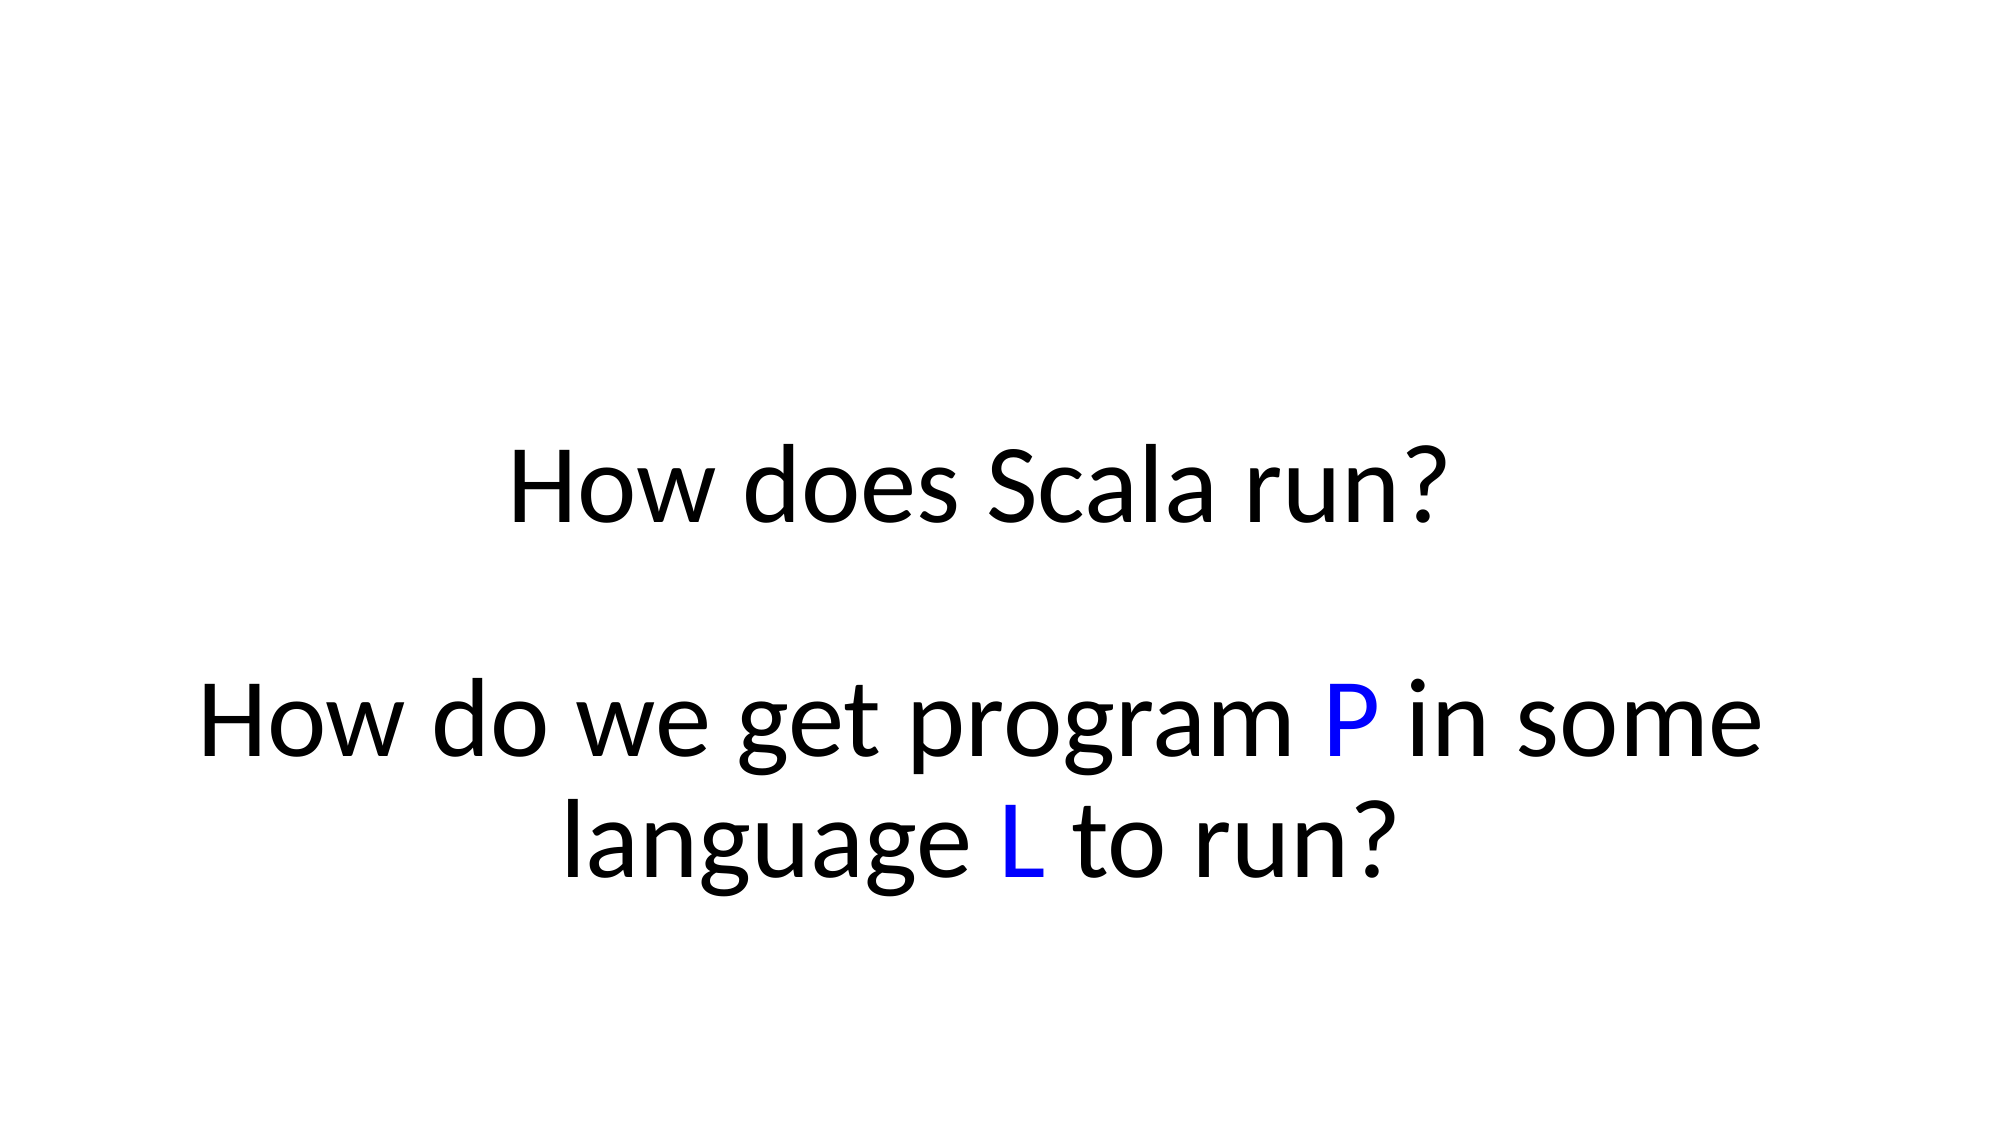

# How does Scala run?
How do we get program P in some language L to run?